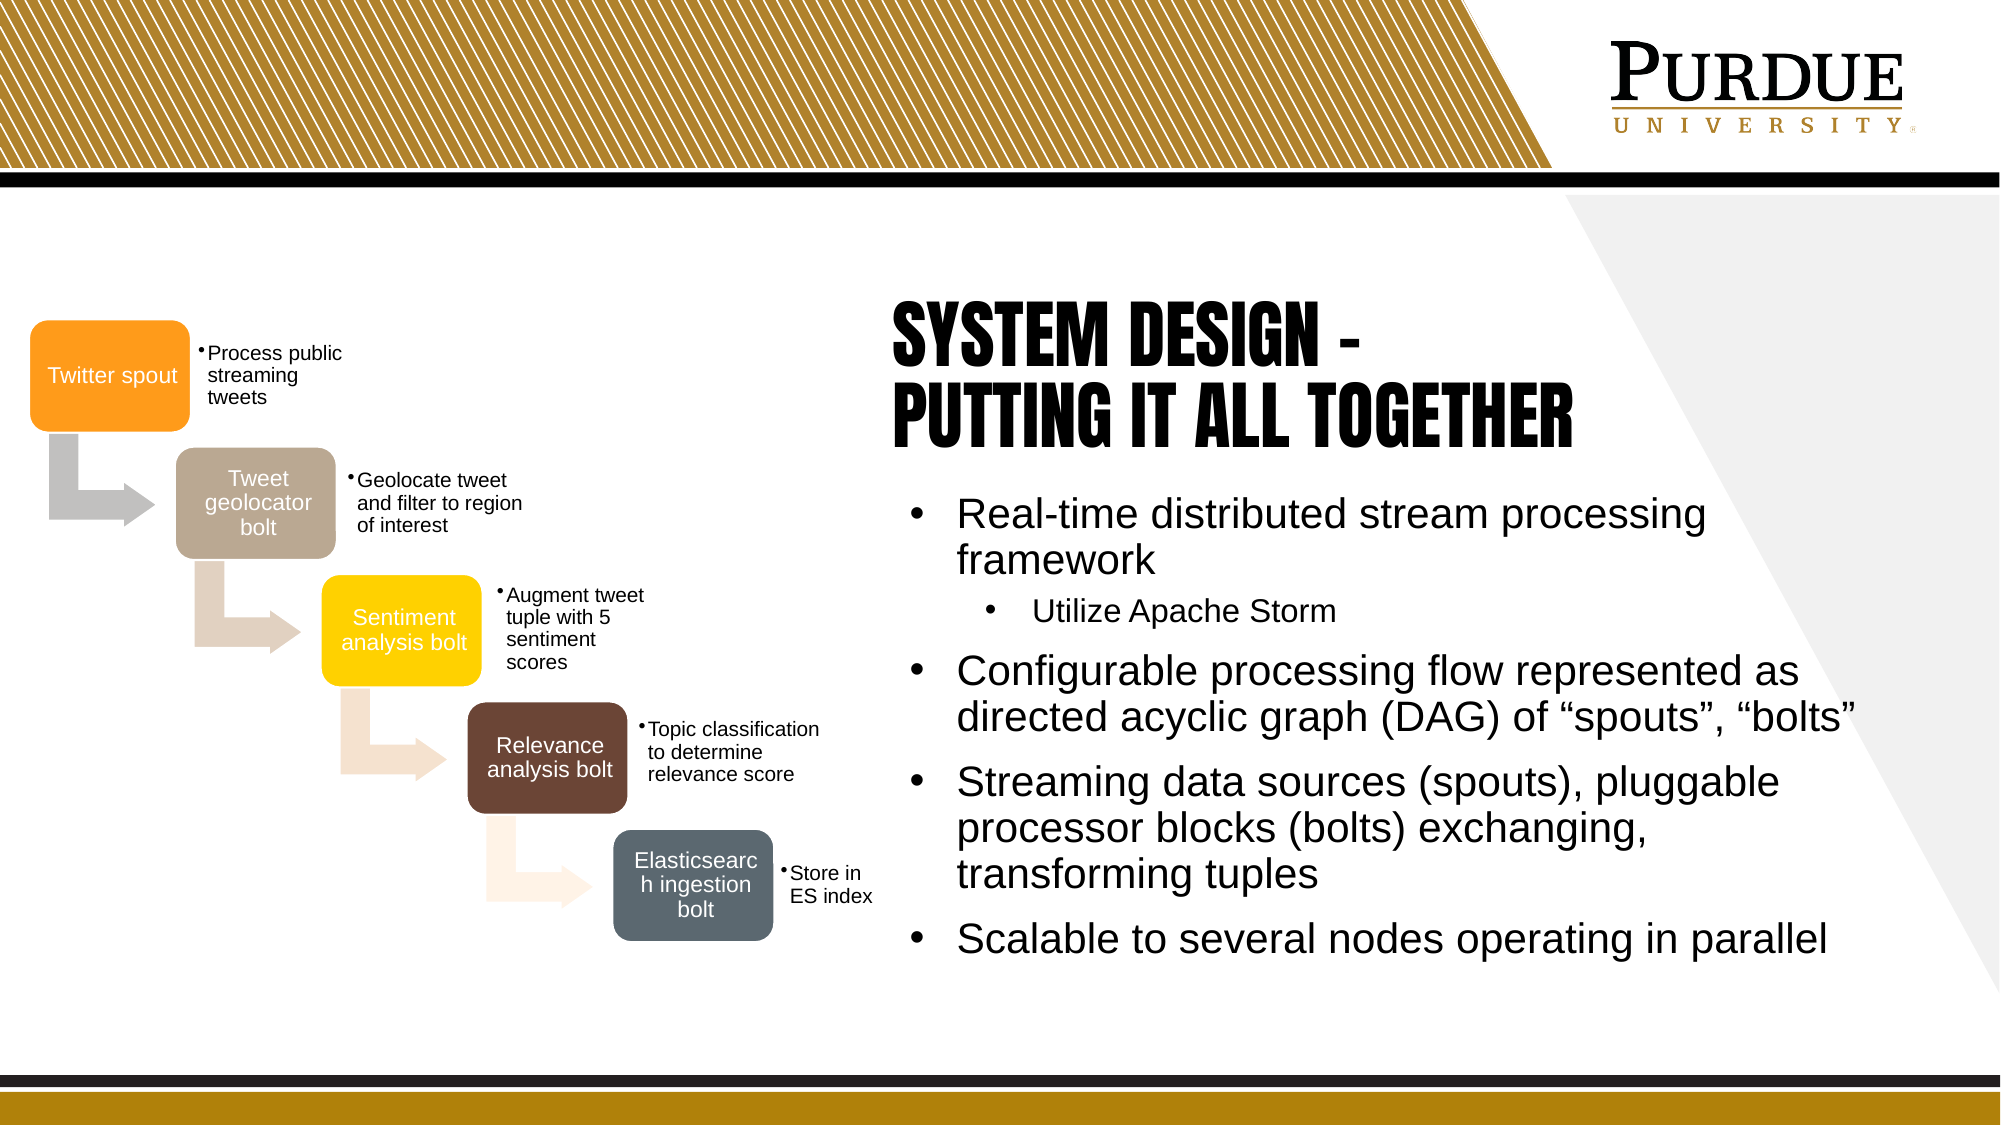

Twitter spout
Process public streaming tweets
Tweet geolocator bolt
Geolocate tweet and filter to region of interest
Sentiment analysis bolt
Augment tweet tuple with 5 sentiment scores
Relevance analysis bolt
Topic classification to determine relevance score
Elasticsearch ingestion bolt
Store in ES index
# System design – putting it all together
Real-time distributed stream processing framework
Utilize Apache Storm
Configurable processing flow represented as directed acyclic graph (DAG) of “spouts”, “bolts”
Streaming data sources (spouts), pluggable processor blocks (bolts) exchanging, transforming tuples
Scalable to several nodes operating in parallel